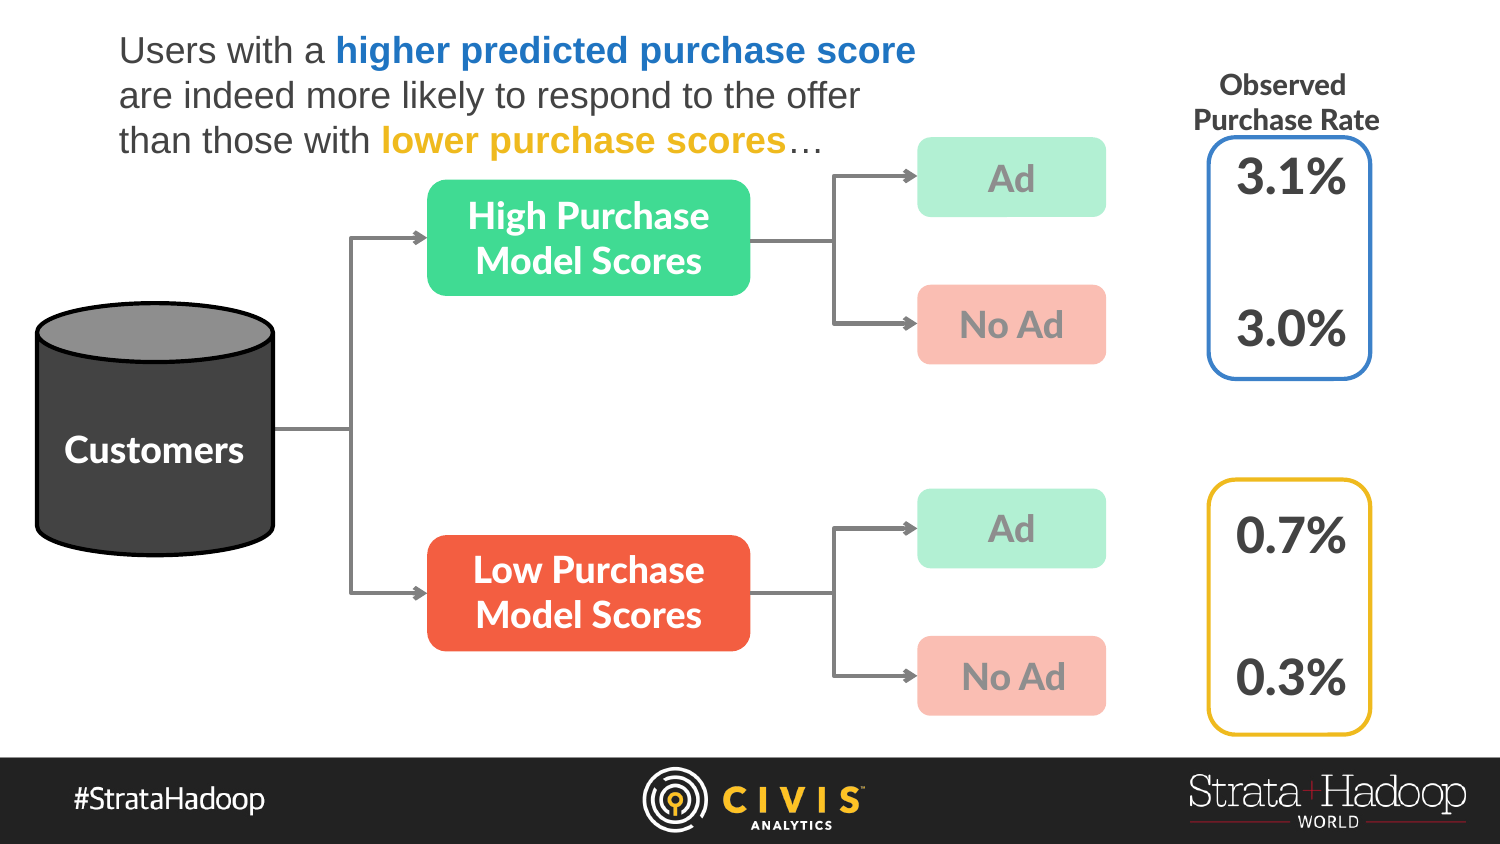

Users with a higher predicted purchase score are indeed more likely to respond to the offer than those with lower purchase scores…
Observed
Purchase Rate

Ad
3.1%

High Purchase Model Scores

No Ad
3.0%

Customers

Ad
0.7%

Low Purchase Model Scores

No Ad
0.3%